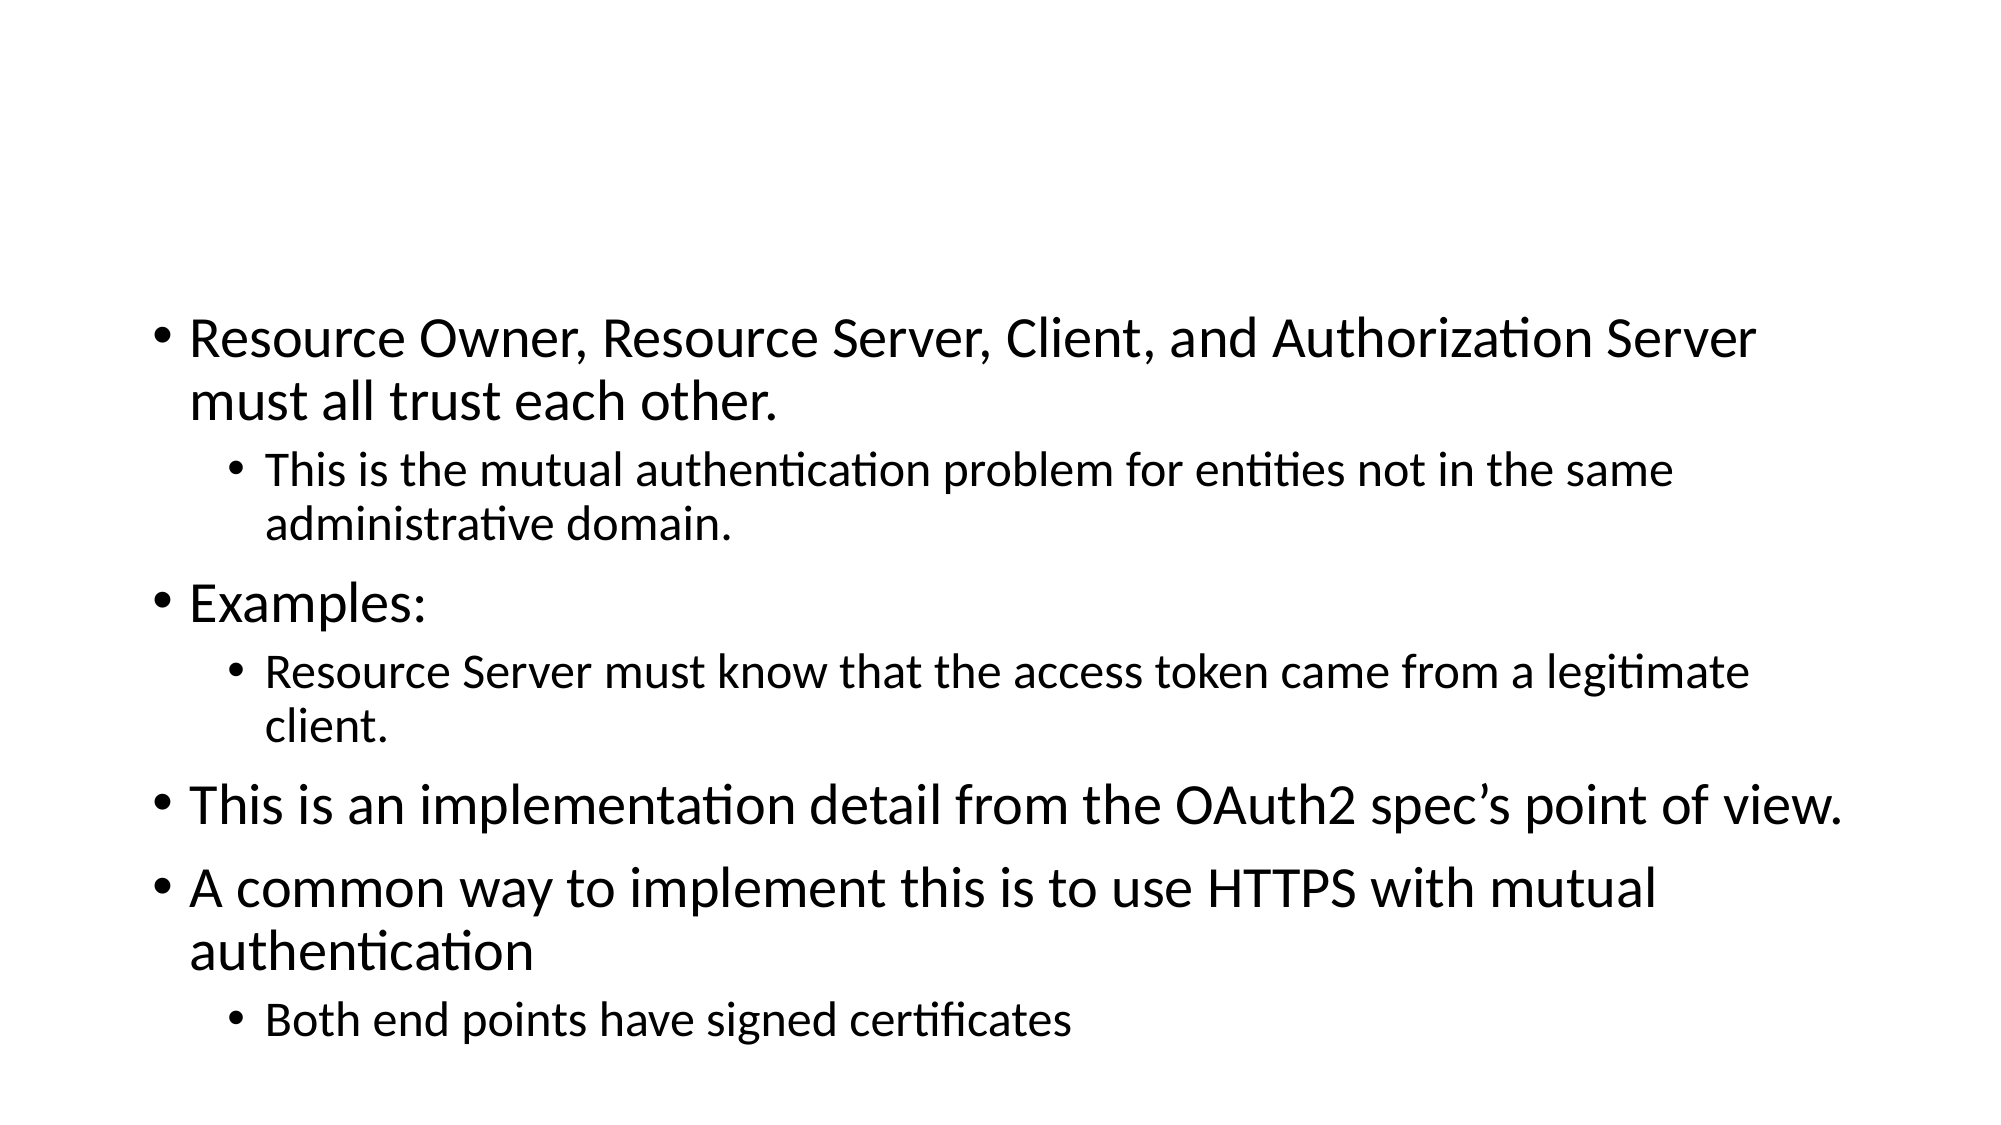

# Some OAuth2 Network Security Considerations (1/6)
Resource Owner, Resource Server, Client, and Authorization Server must all trust each other.
This is the mutual authentication problem for entities not in the same administrative domain.
Examples:
Resource Server must know that the access token came from a legitimate client.
This is an implementation detail from the OAuth2 spec’s point of view.
A common way to implement this is to use HTTPS with mutual authentication
Both end points have signed certificates